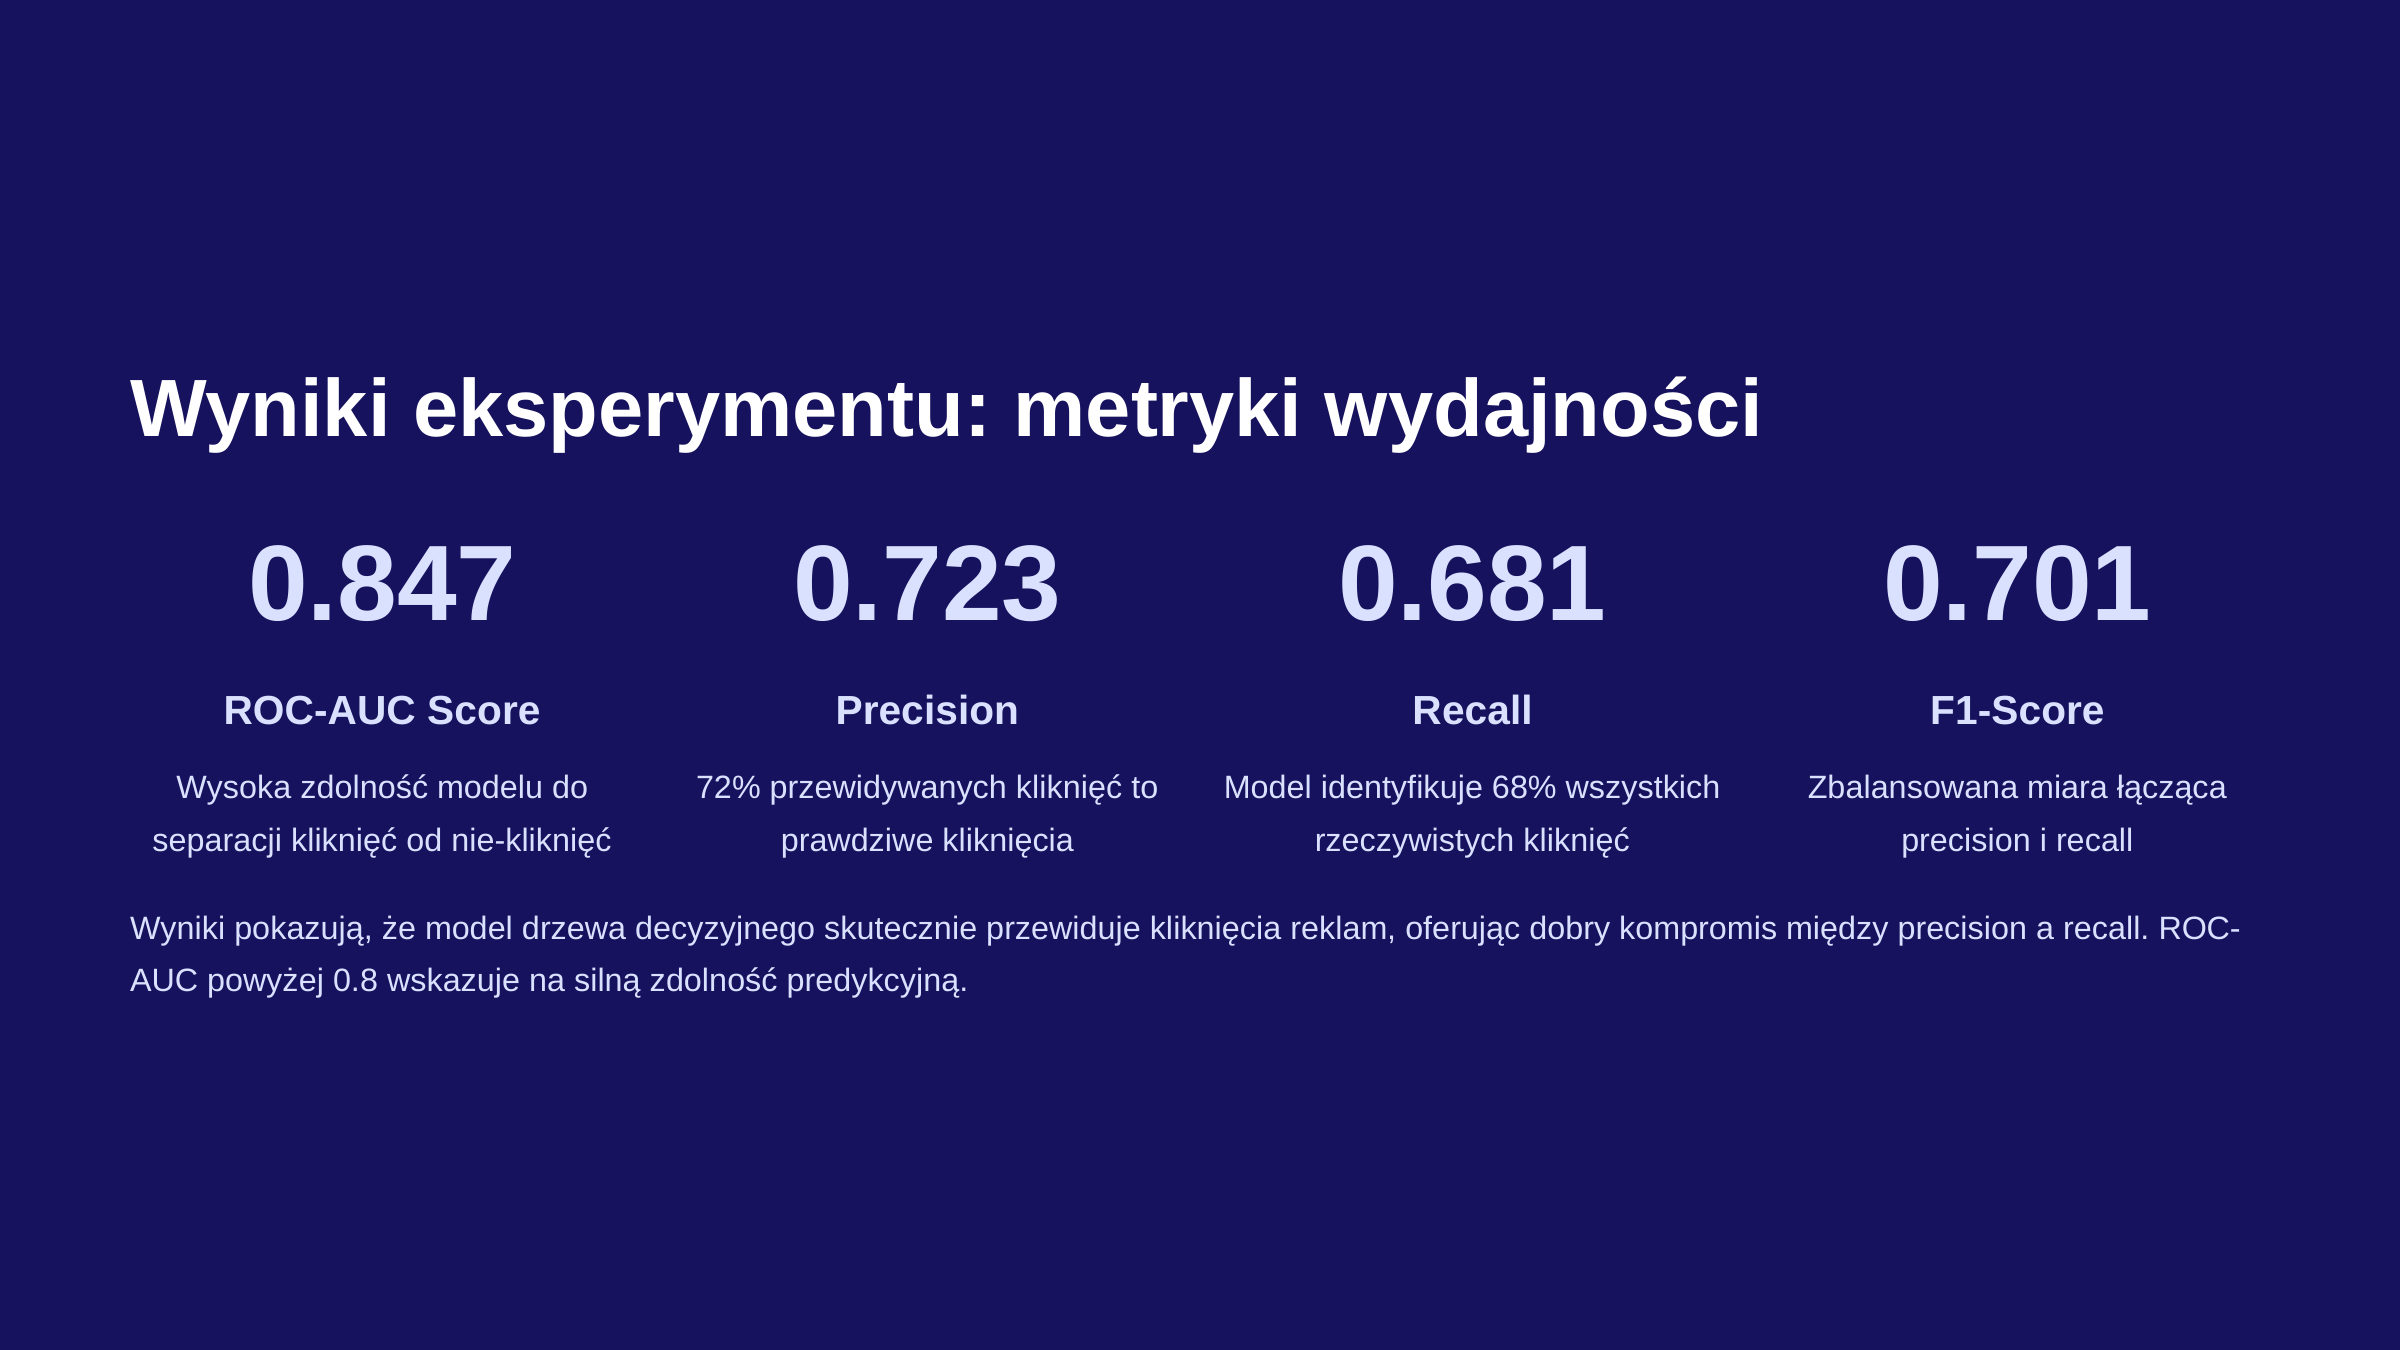

Wyniki eksperymentu: metryki wydajności
0.847
0.723
0.681
0.701
ROC-AUC Score
Precision
Recall
F1-Score
Wysoka zdolność modelu do separacji kliknięć od nie-kliknięć
72% przewidywanych kliknięć to prawdziwe kliknięcia
Model identyfikuje 68% wszystkich rzeczywistych kliknięć
Zbalansowana miara łącząca precision i recall
Wyniki pokazują, że model drzewa decyzyjnego skutecznie przewiduje kliknięcia reklam, oferując dobry kompromis między precision a recall. ROC-AUC powyżej 0.8 wskazuje na silną zdolność predykcyjną.